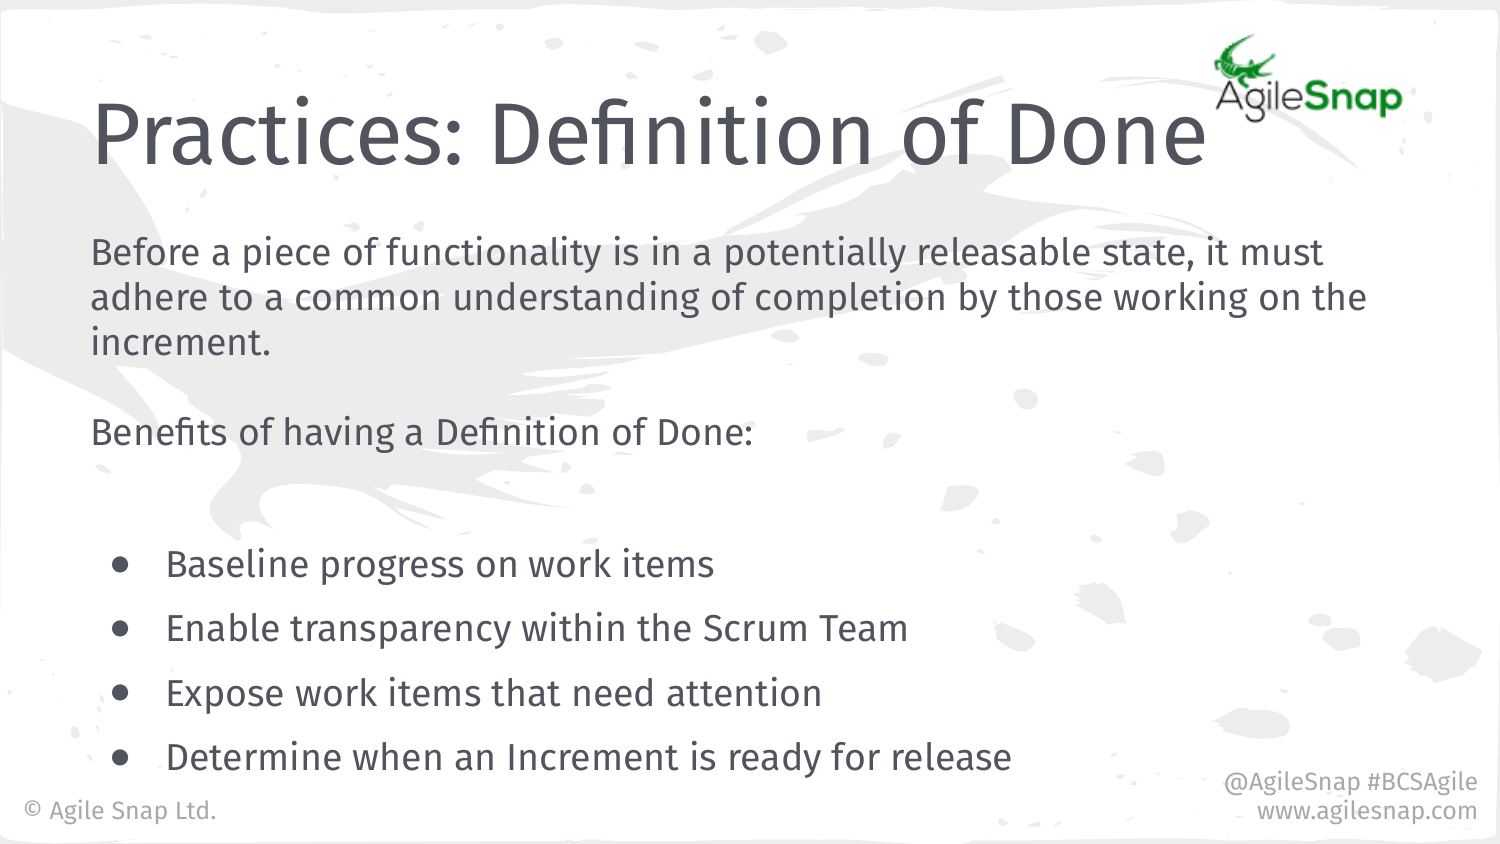

# Practices: Definition of Done
Before a piece of functionality is in a potentially releasable state, it must adhere to a common understanding of completion by those working on the increment.

Benefits of having a Definition of Done:

Baseline progress on work items
Enable transparency within the Scrum Team
Expose work items that need attention
Determine when an Increment is ready for release